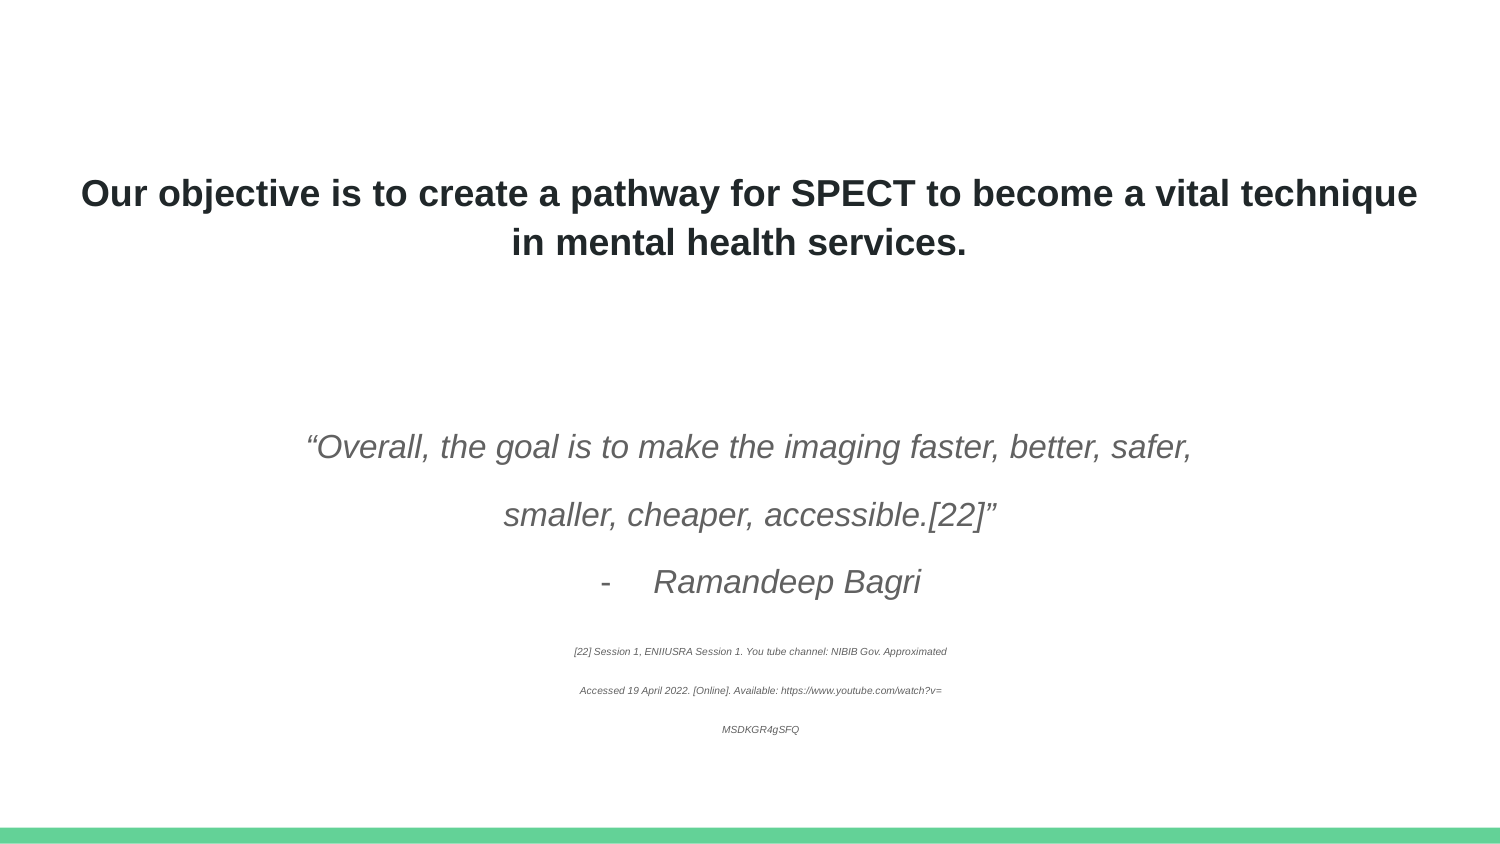

Our objective is to create a pathway for SPECT to become a vital technique in mental health services.

“Overall, the goal is to make the imaging faster, better, safer,
smaller, cheaper, accessible.[22]”
Ramandeep Bagri

[22] Session 1, ENIIUSRA Session 1. You tube channel: NIBIB Gov. Approximated
Accessed 19 April 2022. [Online]. Available: https://www.youtube.com/watch?v=
MSDKGR4gSFQ